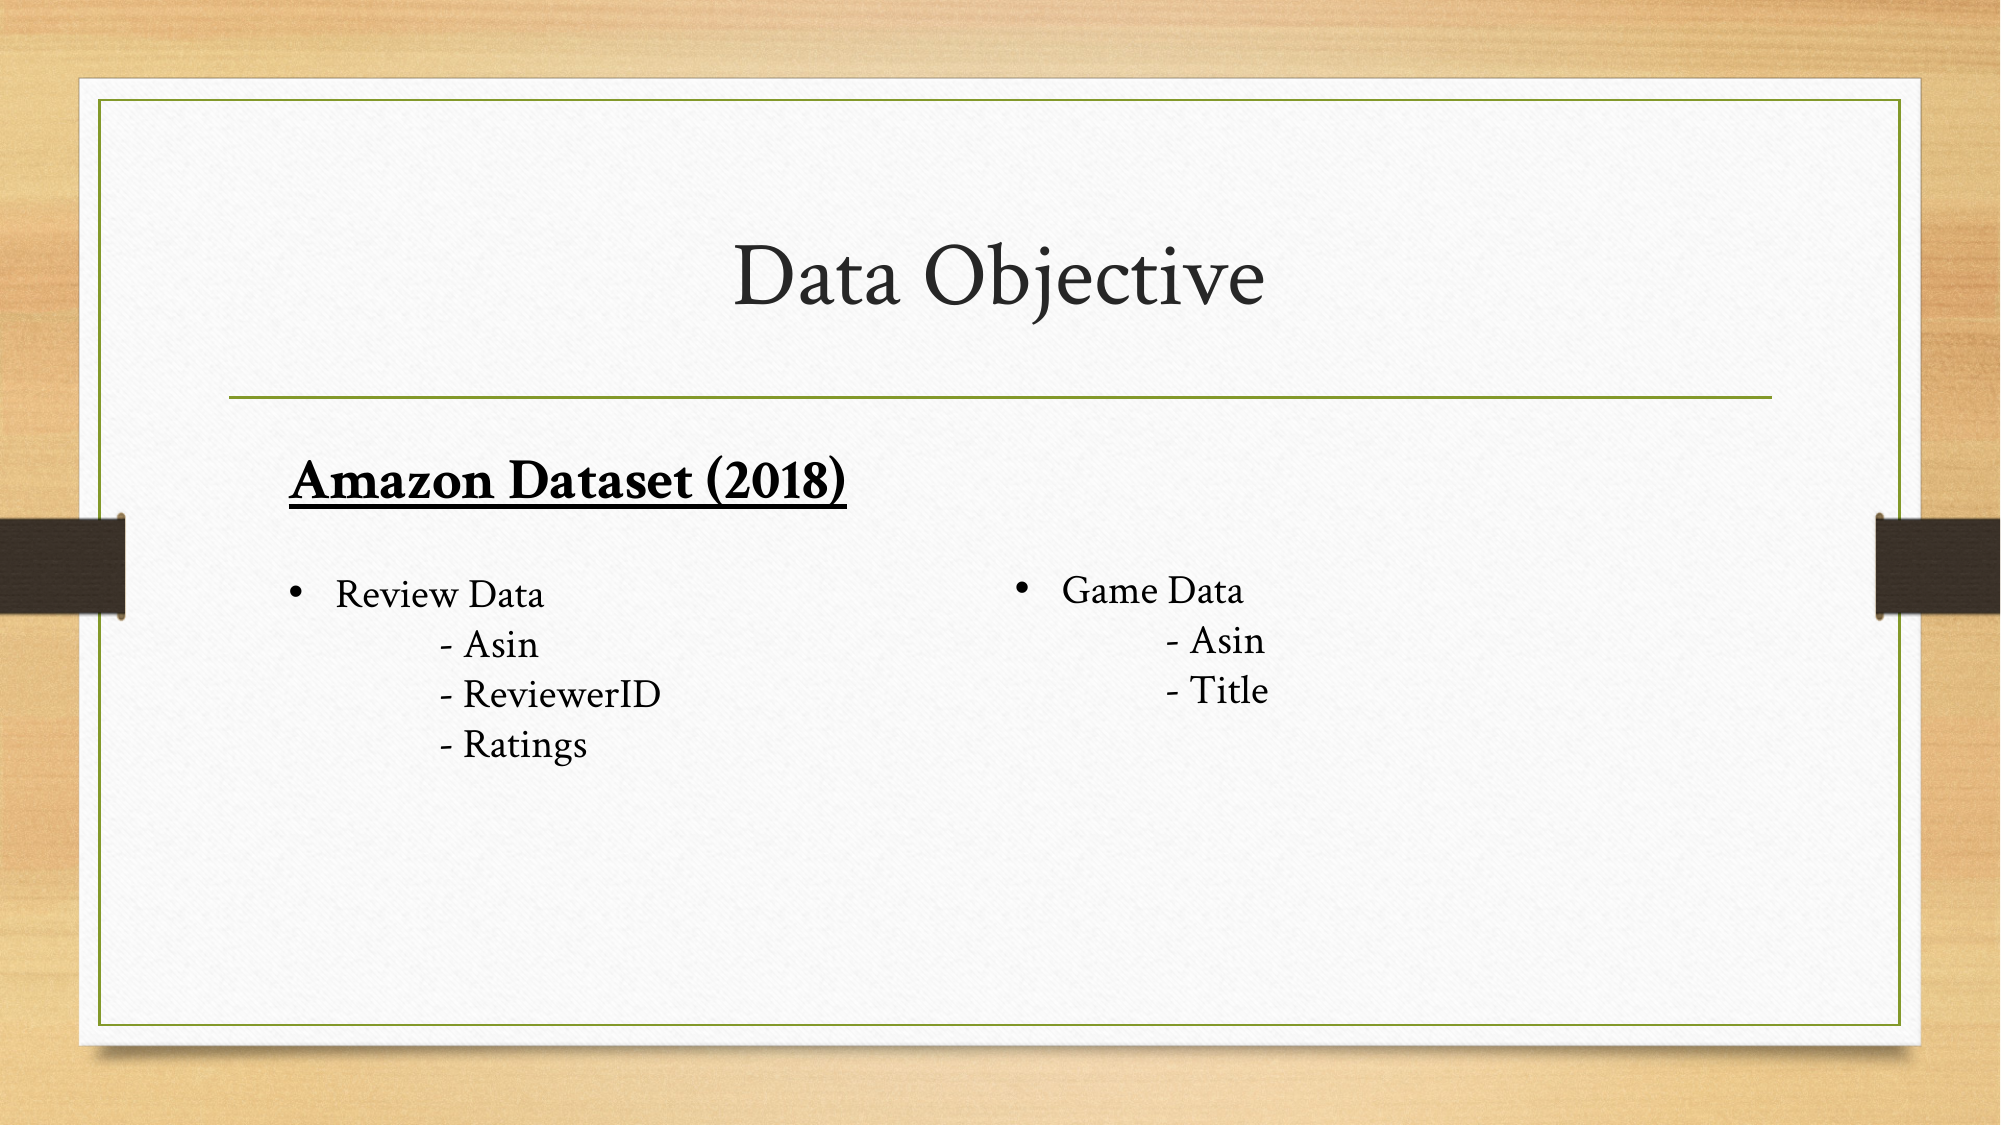

# Data Objective
Amazon Dataset (2018)

Game Data
	- Asin
	- Title

Review Data
	- Asin
	- ReviewerID
	- Ratings